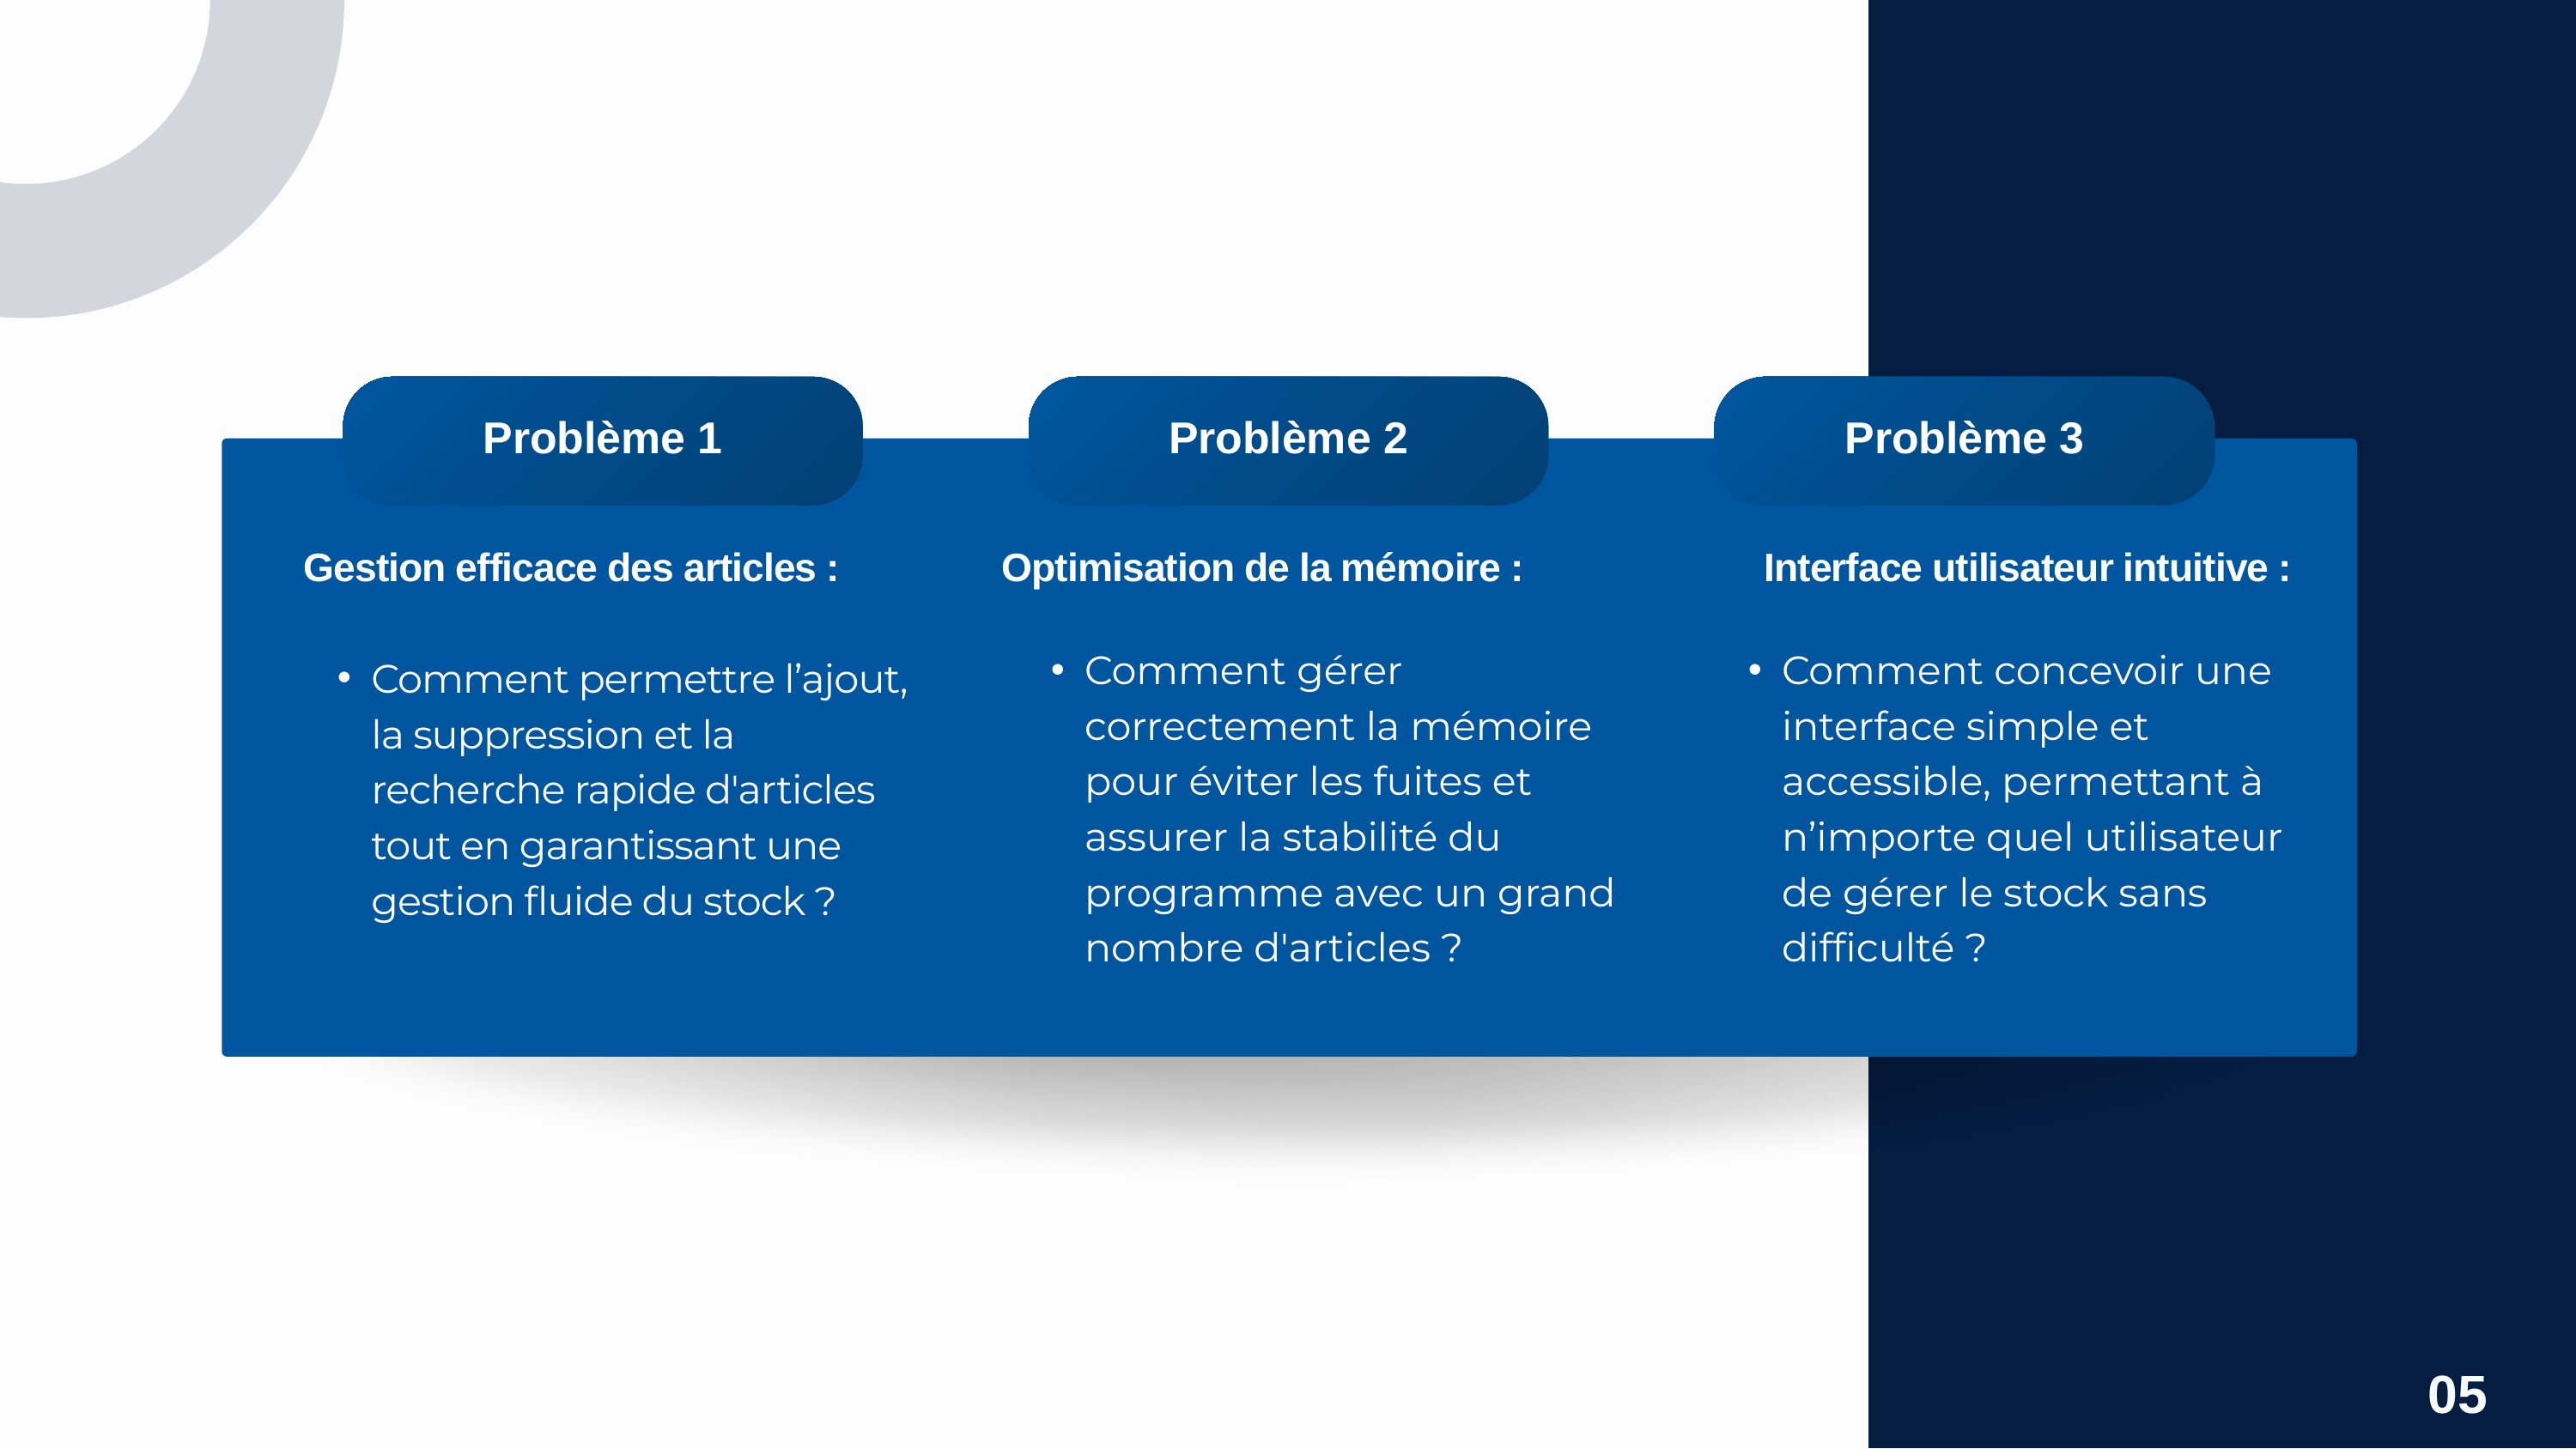

Problème 1

Problème 2

Problème 3

Gestion efficace des articles :

Comment permettre l’ajout, la suppression et la recherche rapide d'articles tout en garantissant une gestion fluide du stock ?

Optimisation de la mémoire :

Interface utilisateur intuitive :
Comment gérer correctement la mémoire pour éviter les fuites et assurer la stabilité du programme avec un grand nombre d'articles ?
Comment concevoir une interface simple et accessible, permettant à n’importe quel utilisateur de gérer le stock sans difficulté ?

05